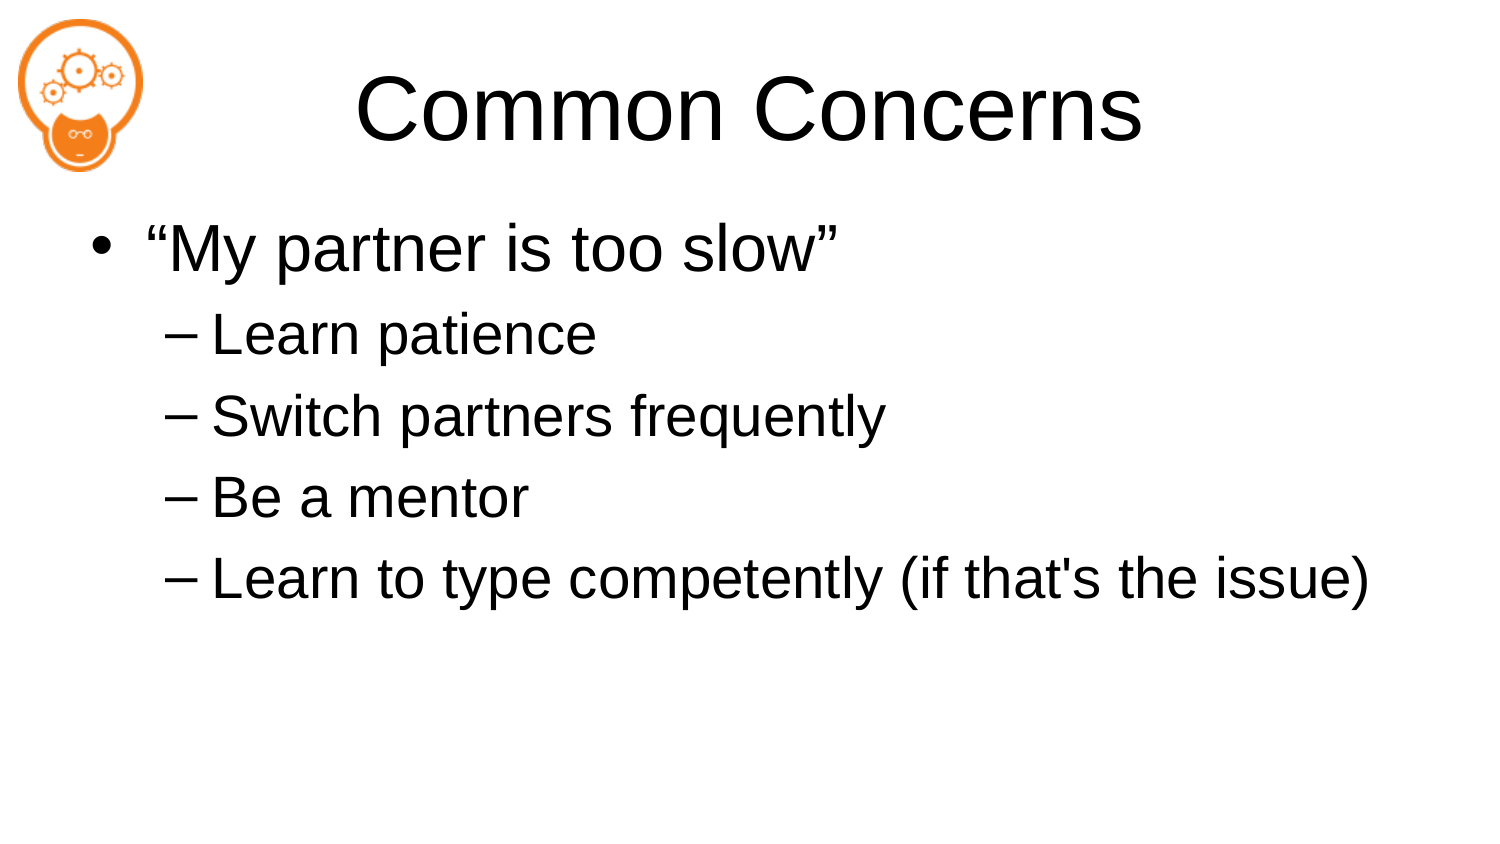

# Common Concerns
“My partner is too slow”
Learn patience
Switch partners frequently
Be a mentor
Learn to type competently (if that's the issue)